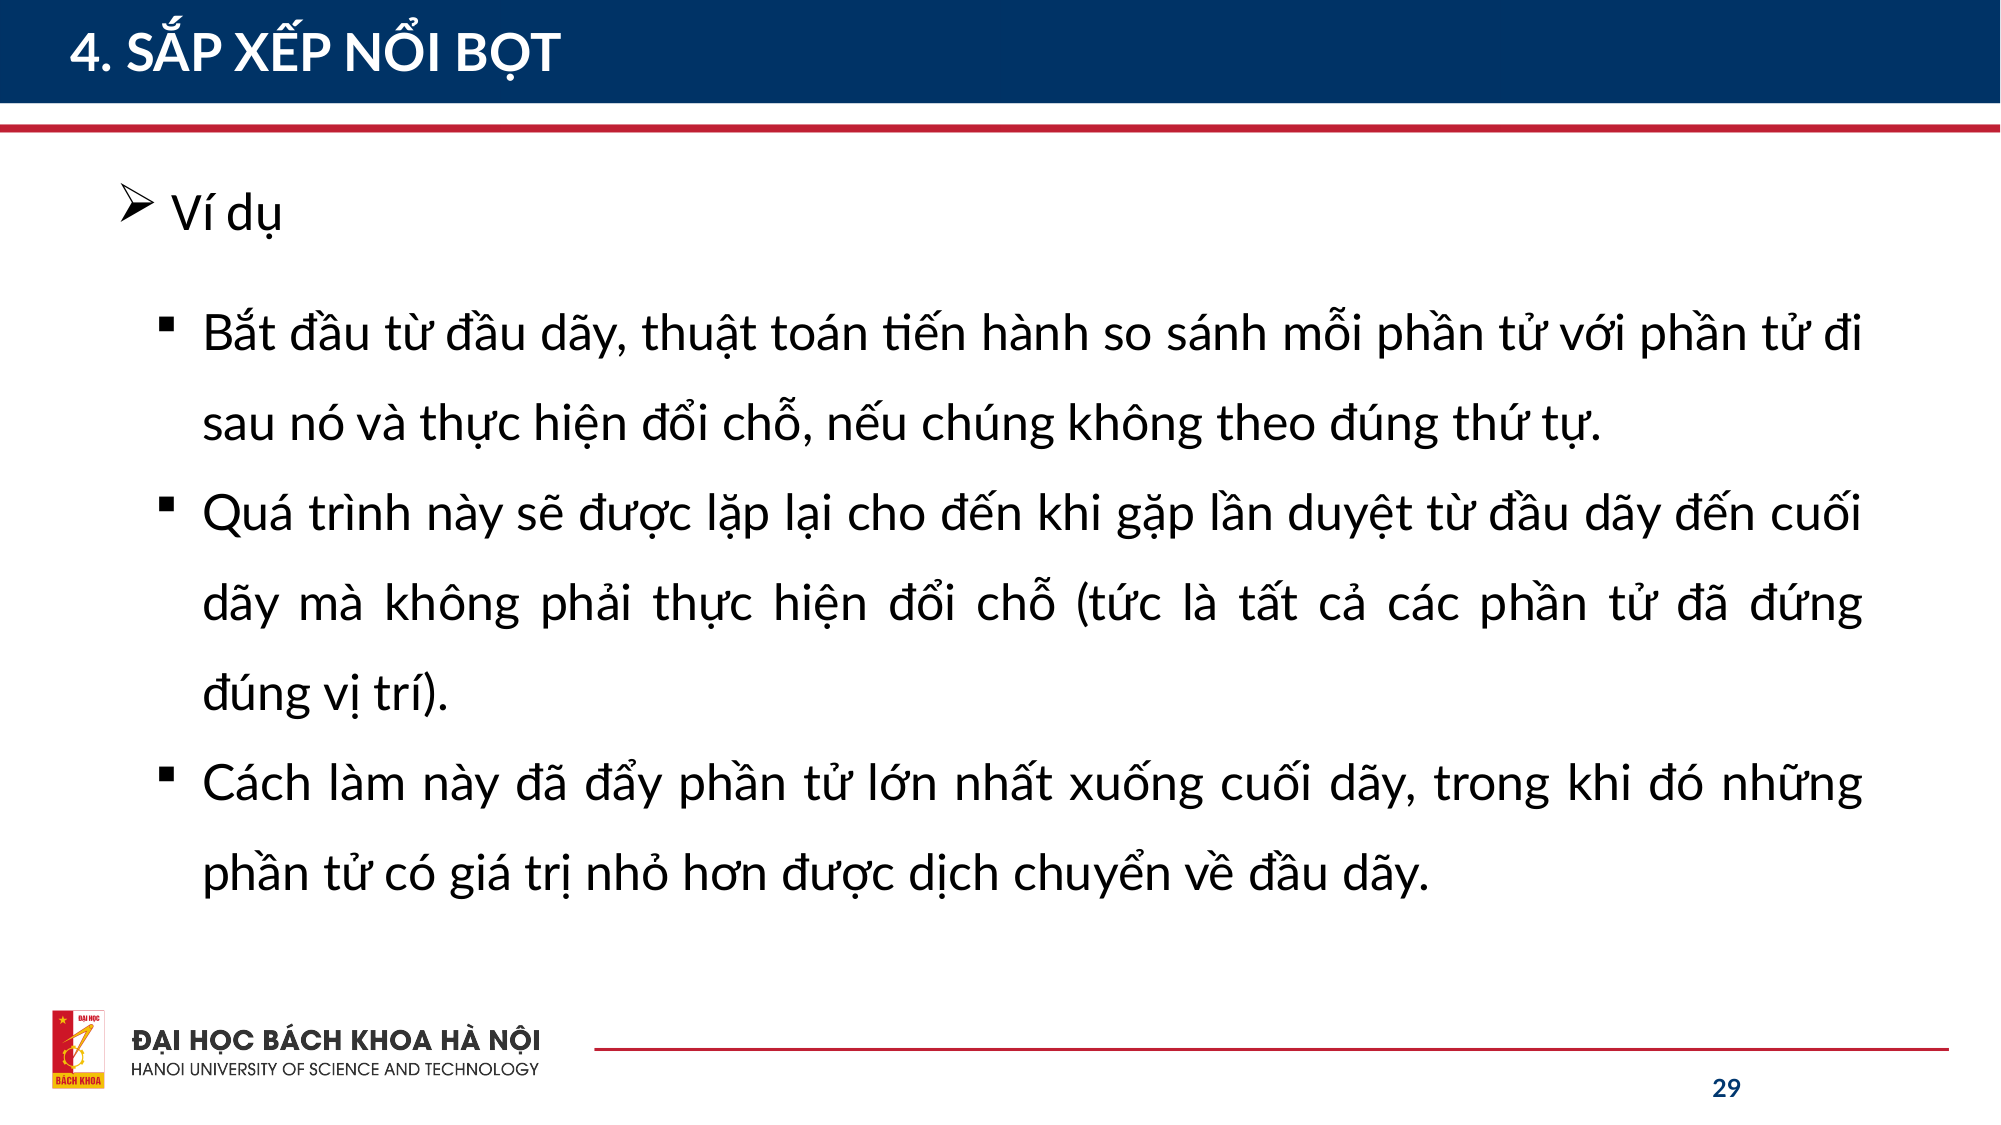

# 4. SẮP XẾP NỔI BỌT

 Ví dụ

Bắt đầu từ đầu dãy, thuật toán tiến hành so sánh mỗi phần tử với phần tử đi sau nó và thực hiện đổi chỗ, nếu chúng không theo đúng thứ tự.
Quá trình này sẽ được lặp lại cho đến khi gặp lần duyệt từ đầu dãy đến cuối dãy mà không phải thực hiện đổi chỗ (tức là tất cả các phần tử đã đứng đúng vị trí).
Cách làm này đã đẩy phần tử lớn nhất xuống cuối dãy, trong khi đó những phần tử có giá trị nhỏ hơn được dịch chuyển về đầu dãy.
29